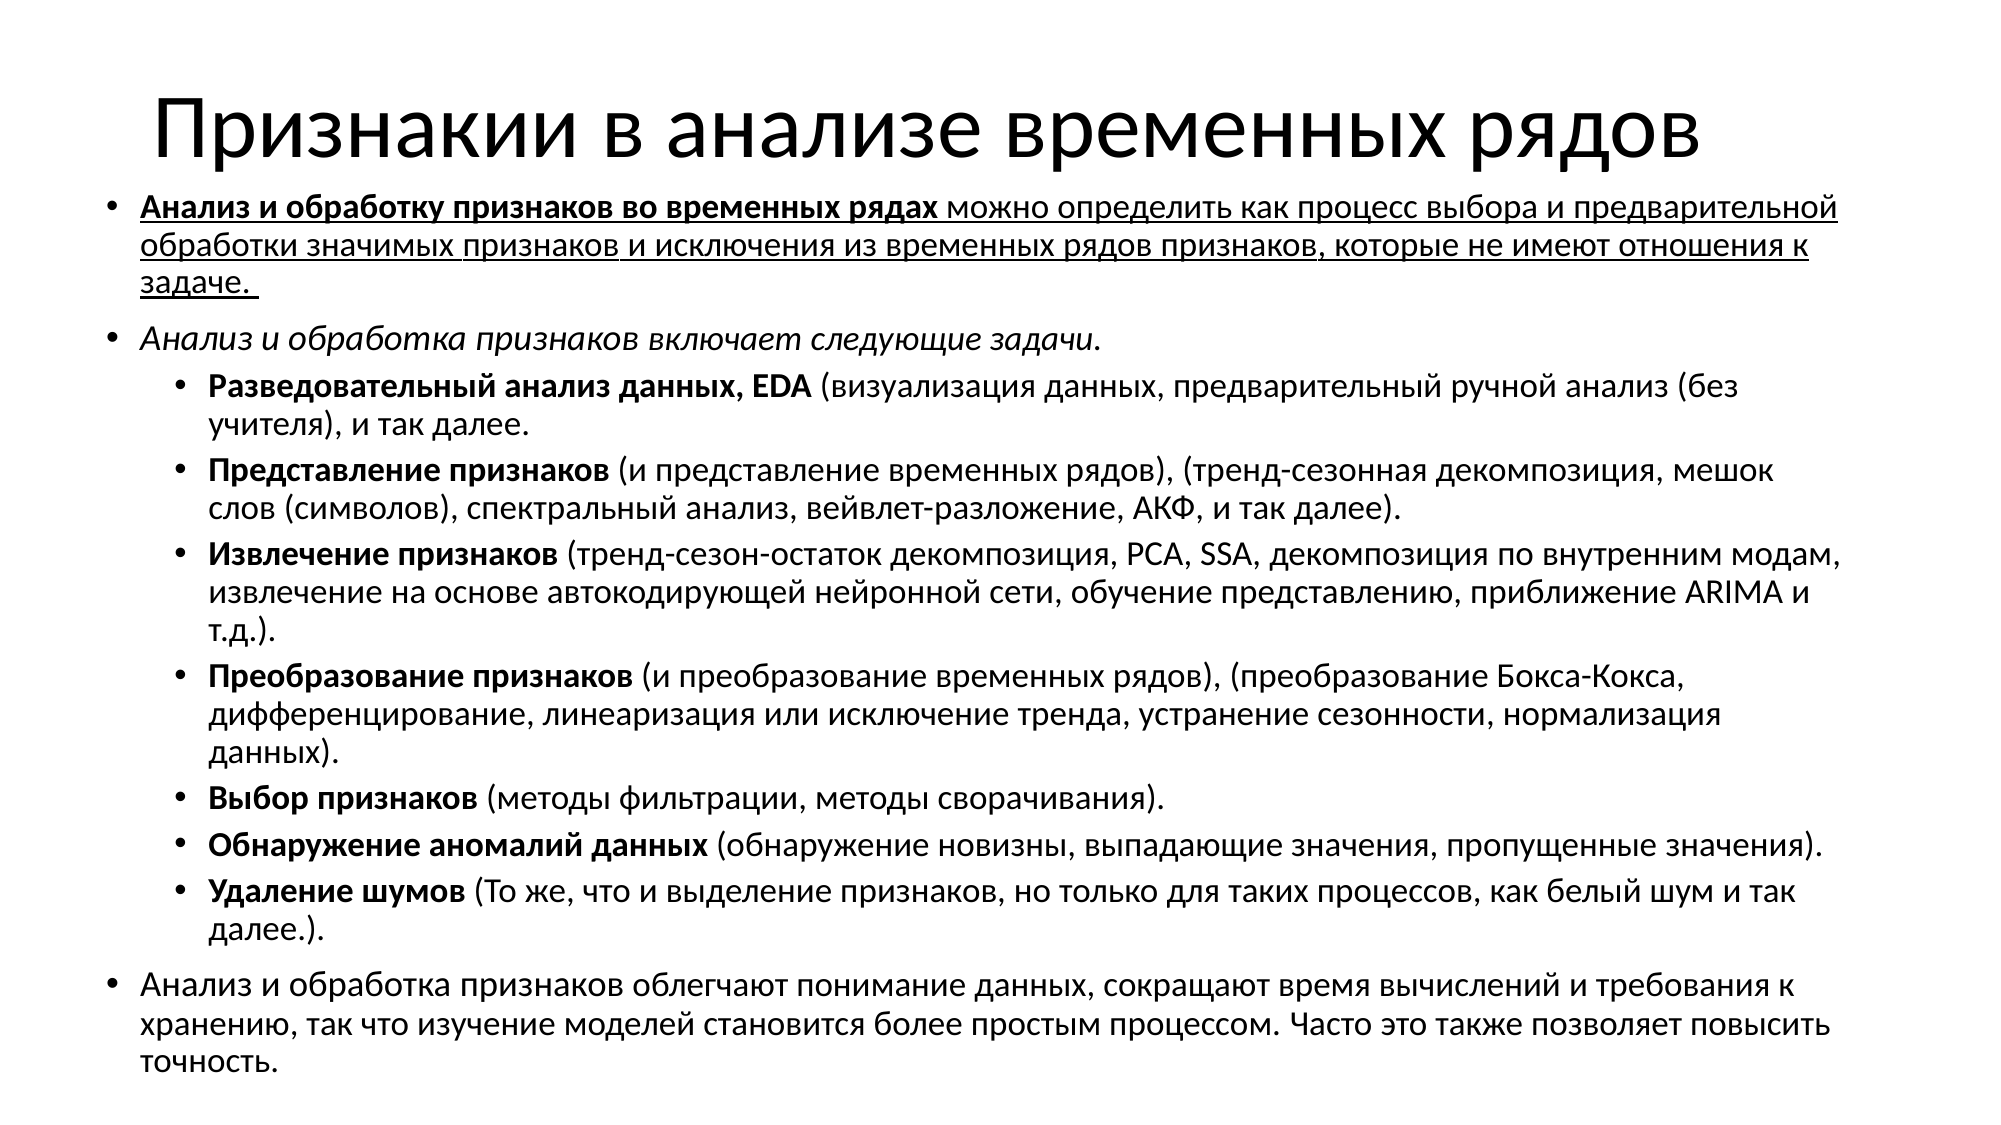

# Признакии в анализе временных рядов
Анализ и обработку признаков во временных рядах можно определить как процесс выбора и предварительной обработки значимых признаков и исключения из временных рядов признаков, которые не имеют отношения к задаче.
Анализ и обработка признаков включает следующие задачи.
Разведовательный анализ данных, EDA (визуализация данных, предварительный ручной анализ (без учителя), и так далее.
Представление признаков (и представление временных рядов), (тренд-сезонная декомпозиция, мешок слов (символов), спектральный анализ, вейвлет-разложение, АКФ, и так далее).
Извлечение признаков (тренд-сезон-остаток декомпозиция, PCA, SSA, декомпозиция по внутренним модам, извлечение на основе автокодирующей нейронной сети, обучение представлению, приближение ARIMA и т.д.).
Преобразование признаков (и преобразование временных рядов), (преобразование Бокса-Кокса, дифференцирование, линеаризация или исключение тренда, устранение сезонности, нормализация данных).
Выбор признаков (методы фильтрации, методы сворачивания).
Обнаружение аномалий данных (обнаружение новизны, выпадающие значения, пропущенные значения).
Удаление шумов (То же, что и выделение признаков, но только для таких процессов, как белый шум и так далее.).
Анализ и обработка признаков облегчают понимание данных, сокращают время вычислений и требования к хранению, так что изучение моделей становится более простым процессом. Часто это также позволяет повысить точность.